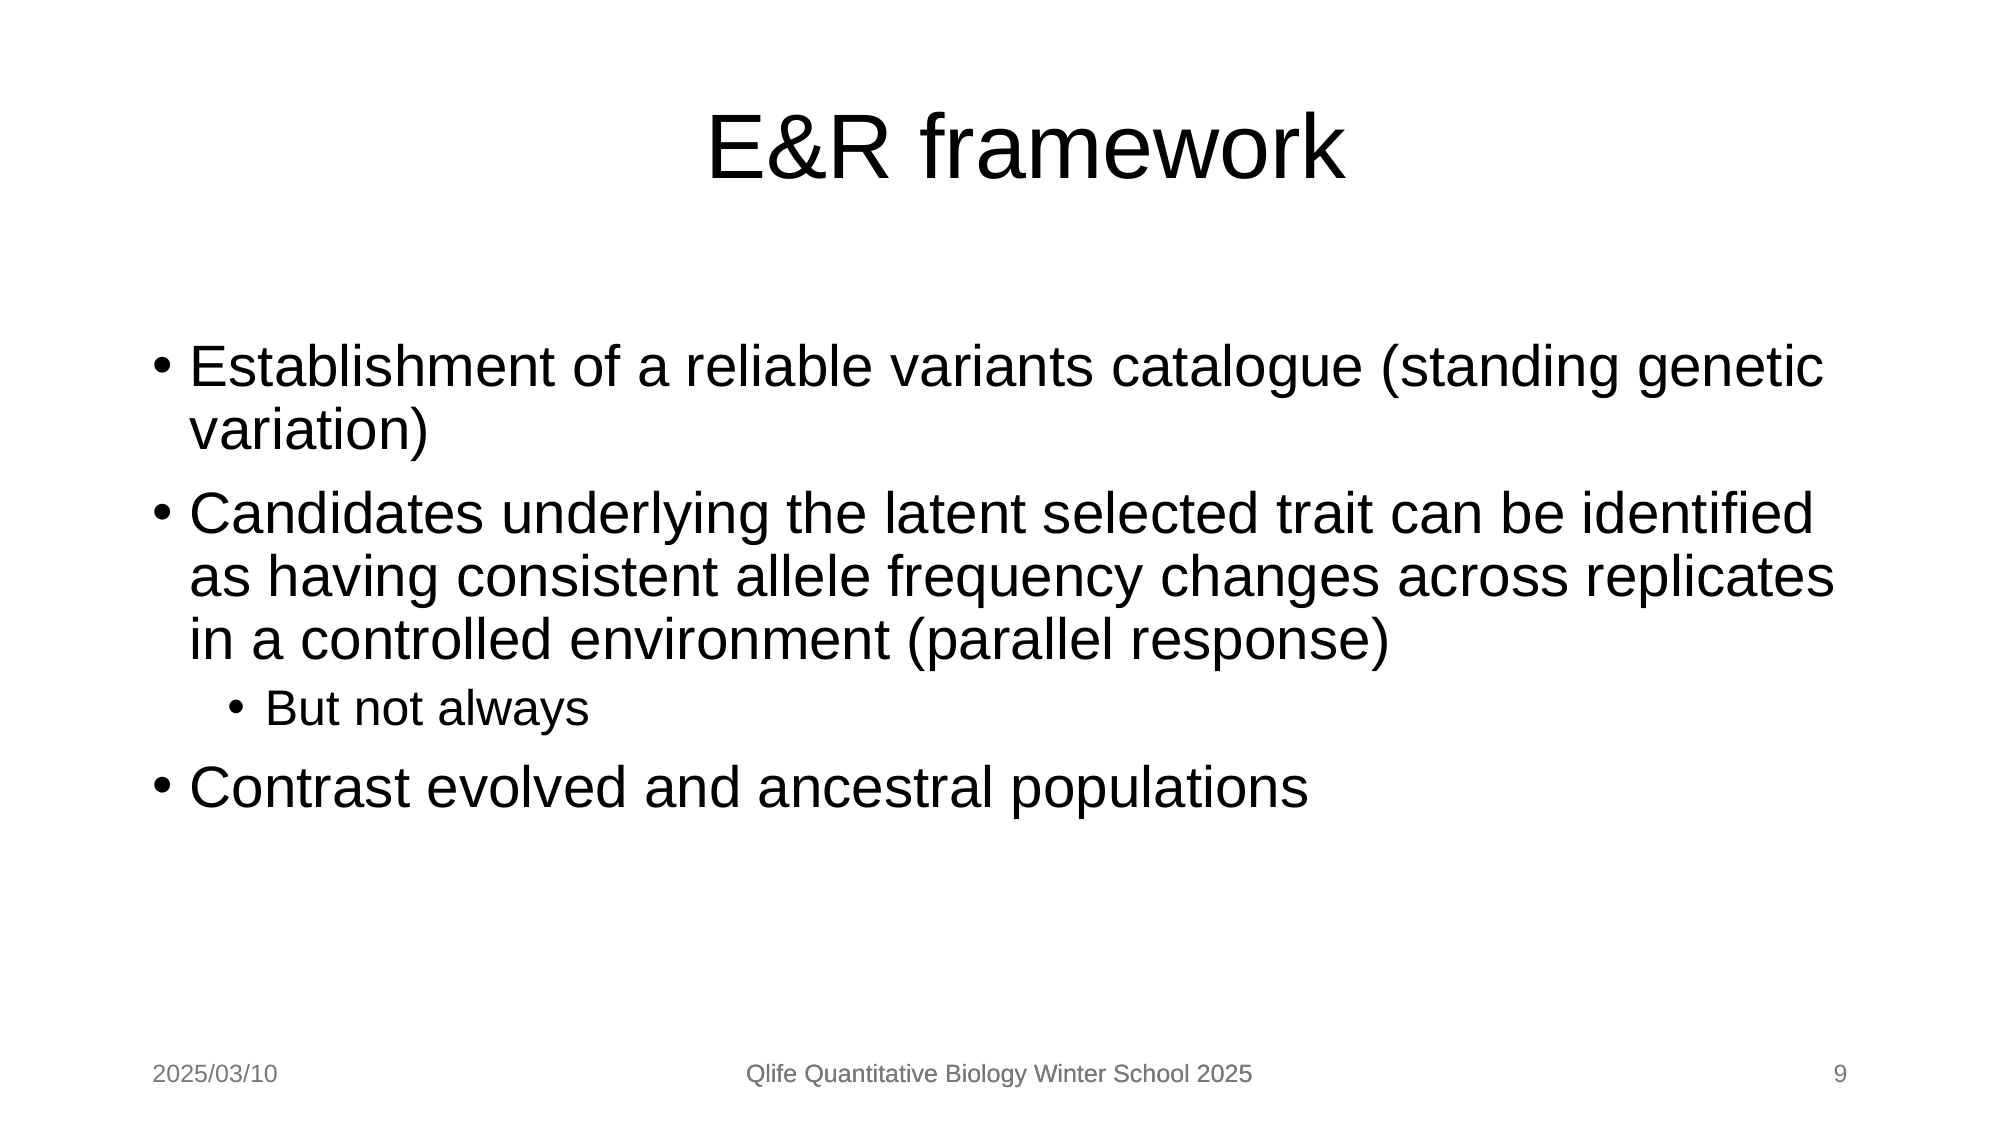

# E&R framework
Establishment of a reliable variants catalogue (standing genetic variation)
Candidates underlying the latent selected trait can be identified as having consistent allele frequency changes across replicates in a controlled environment (parallel response)
But not always
Contrast evolved and ancestral populations
2025/03/10
Qlife Quantitative Biology Winter School 2025
Qlife Quantitative Biology Winter School 2025
9